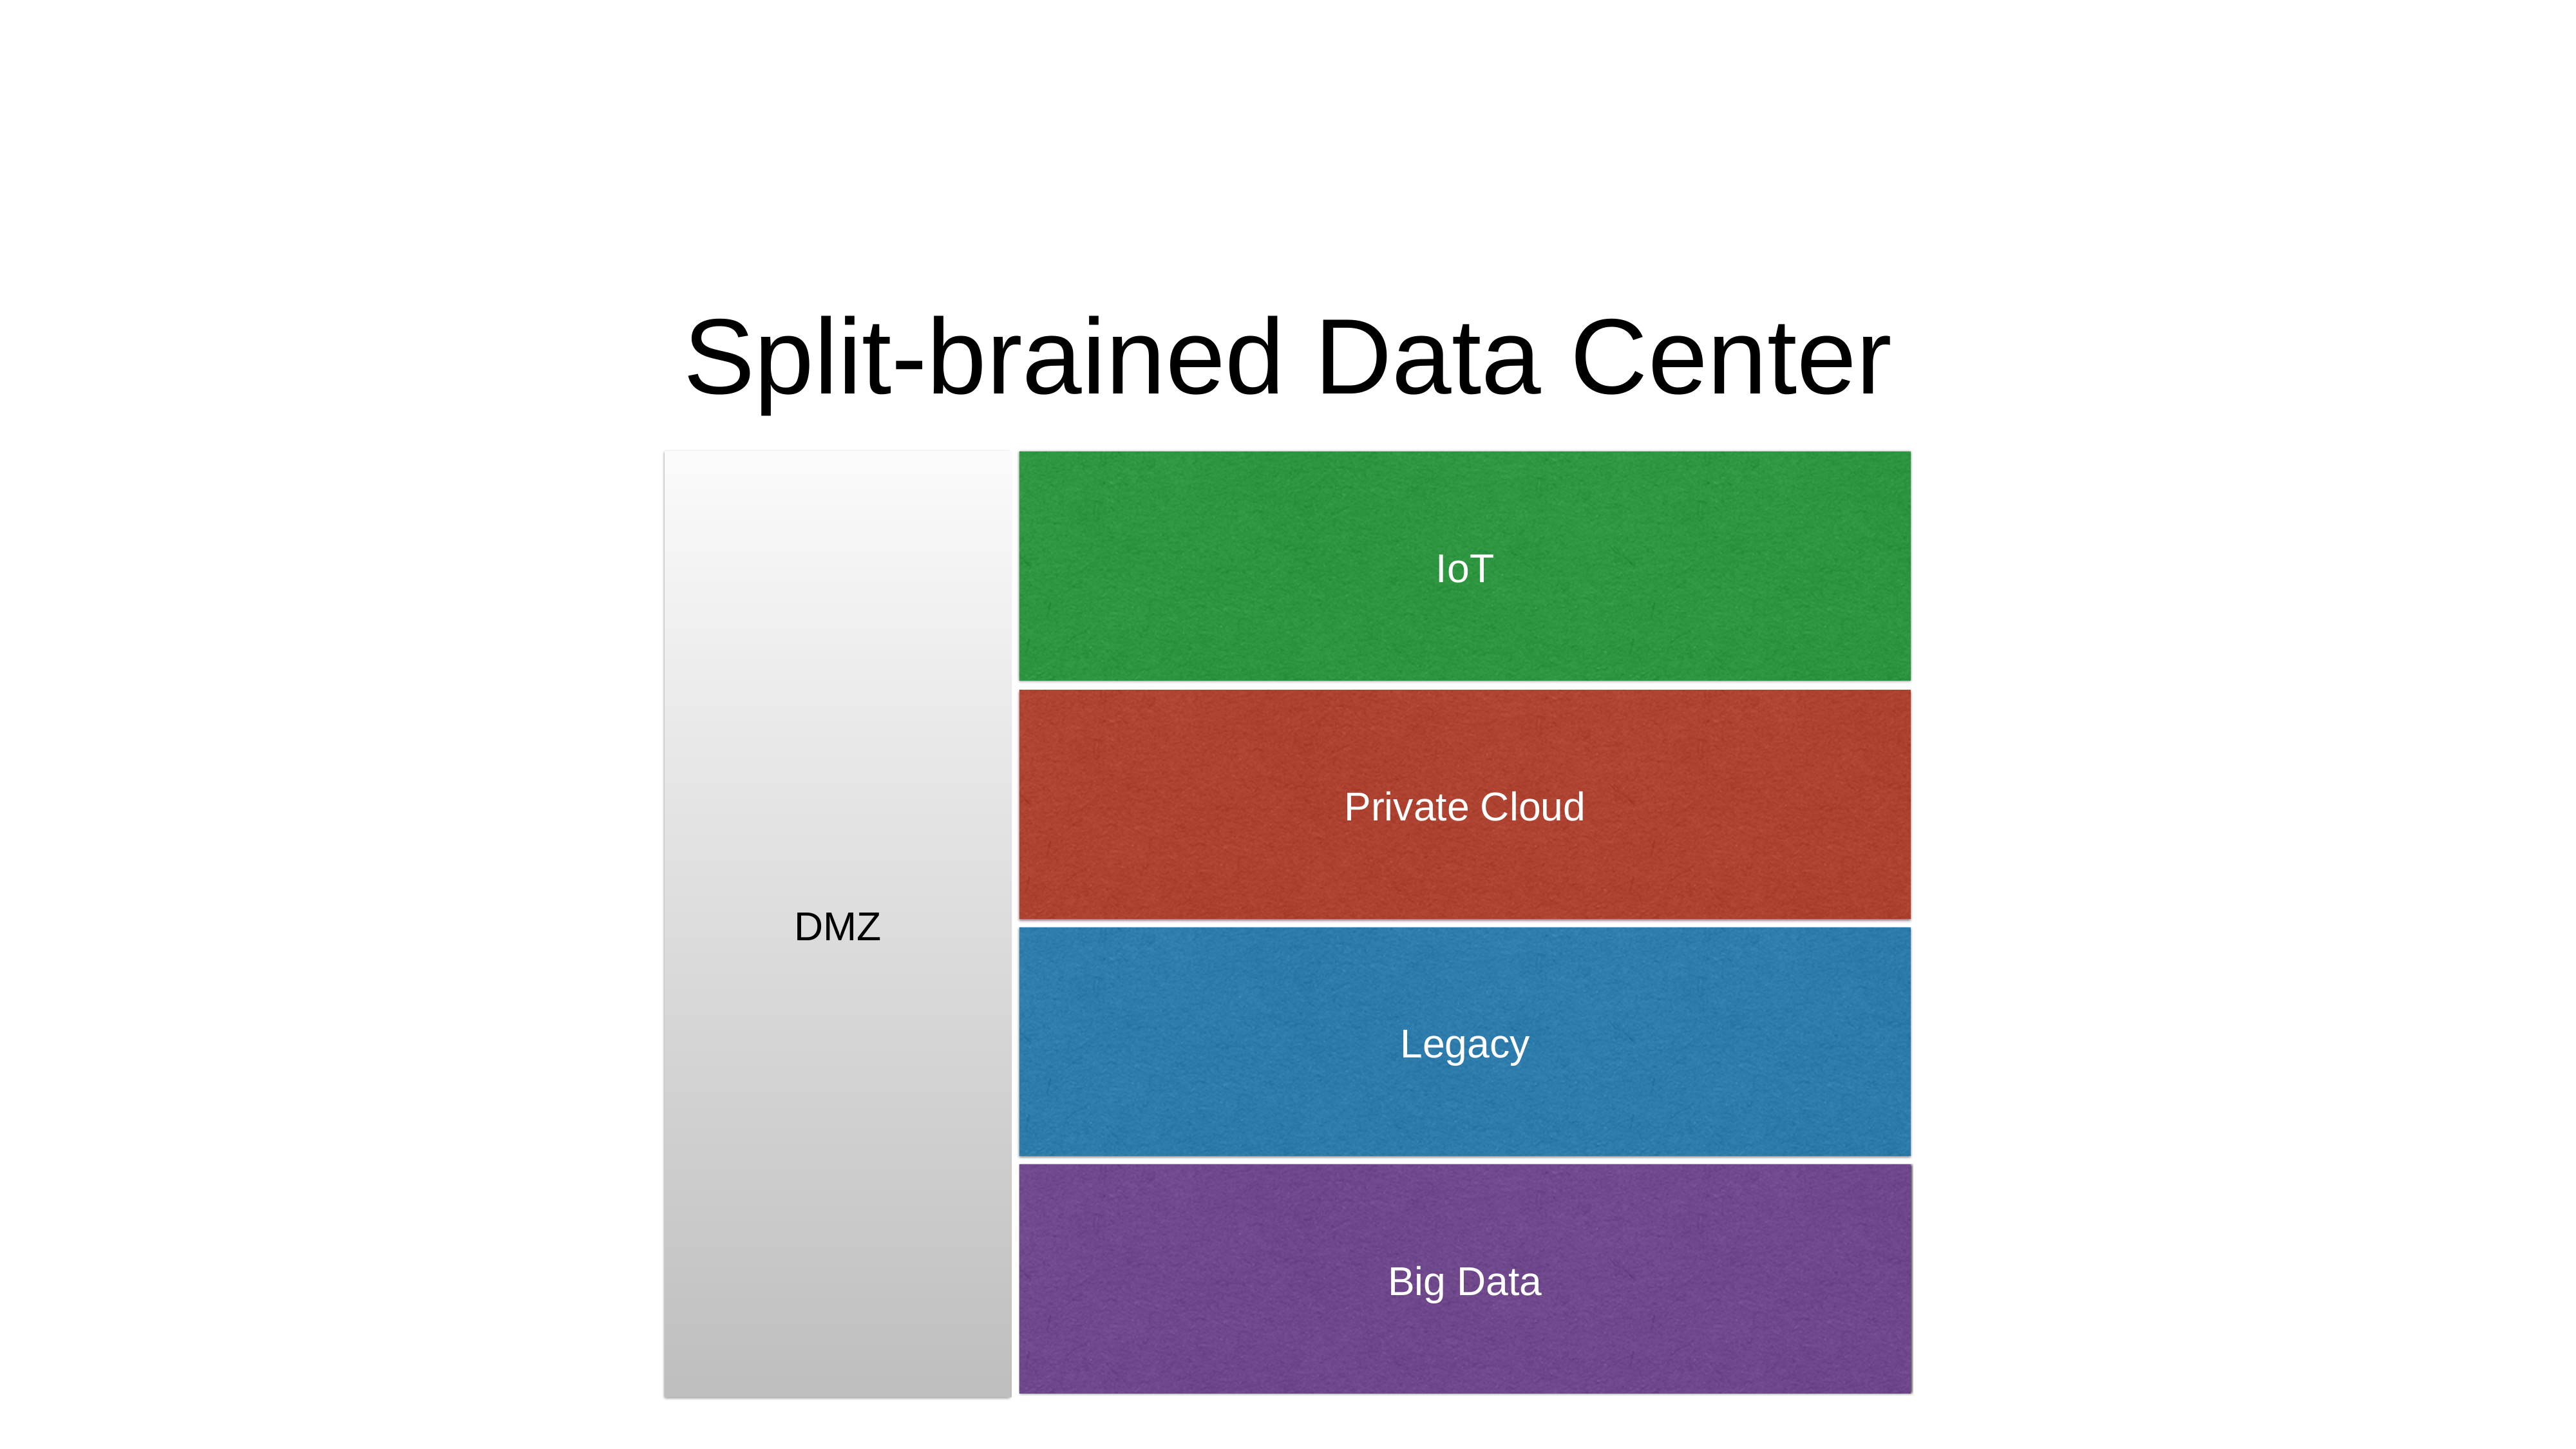

# Split-brained Data Center
DMZ
IoT
Private Cloud
Legacy
Big Data